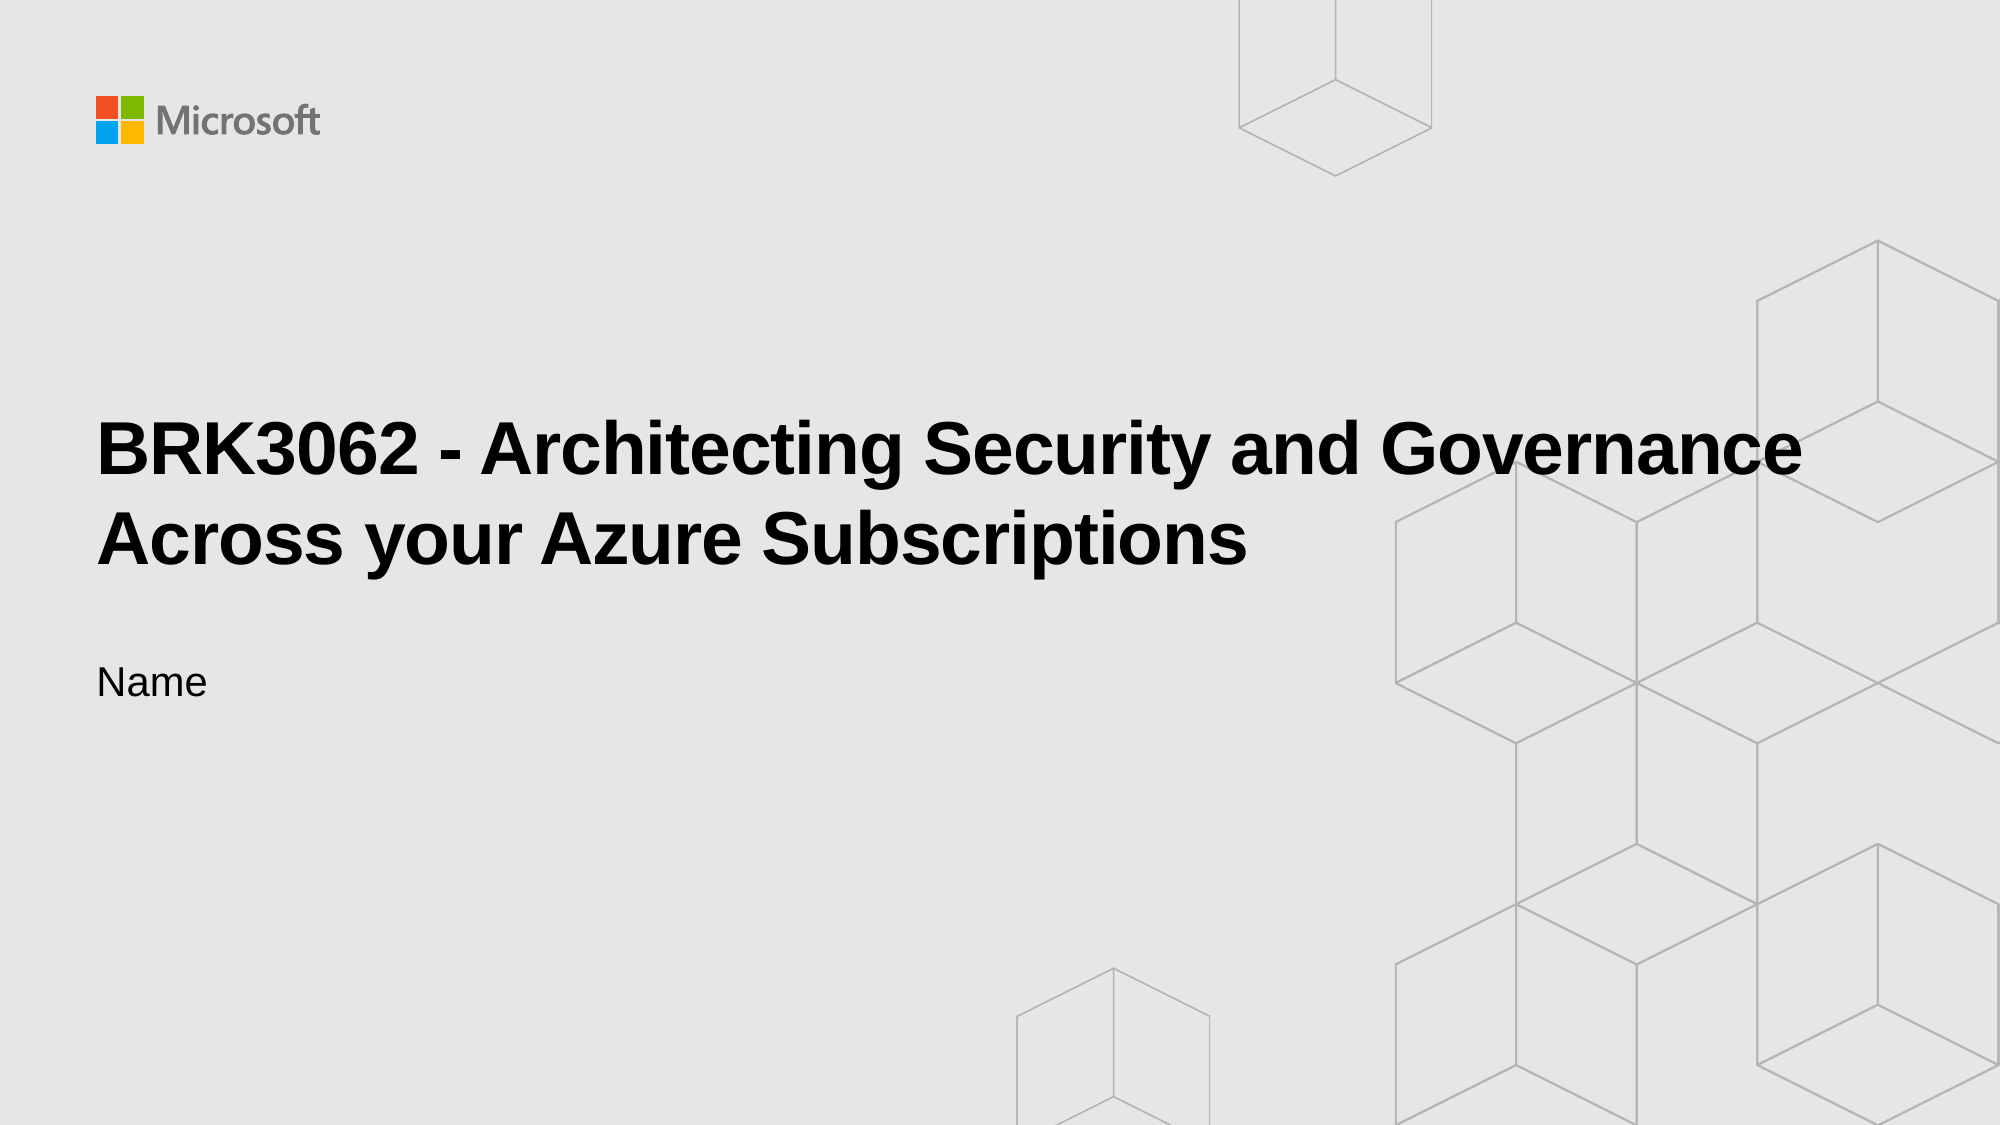

# BRK3062 - Architecting Security and Governance Across your Azure Subscriptions
Name